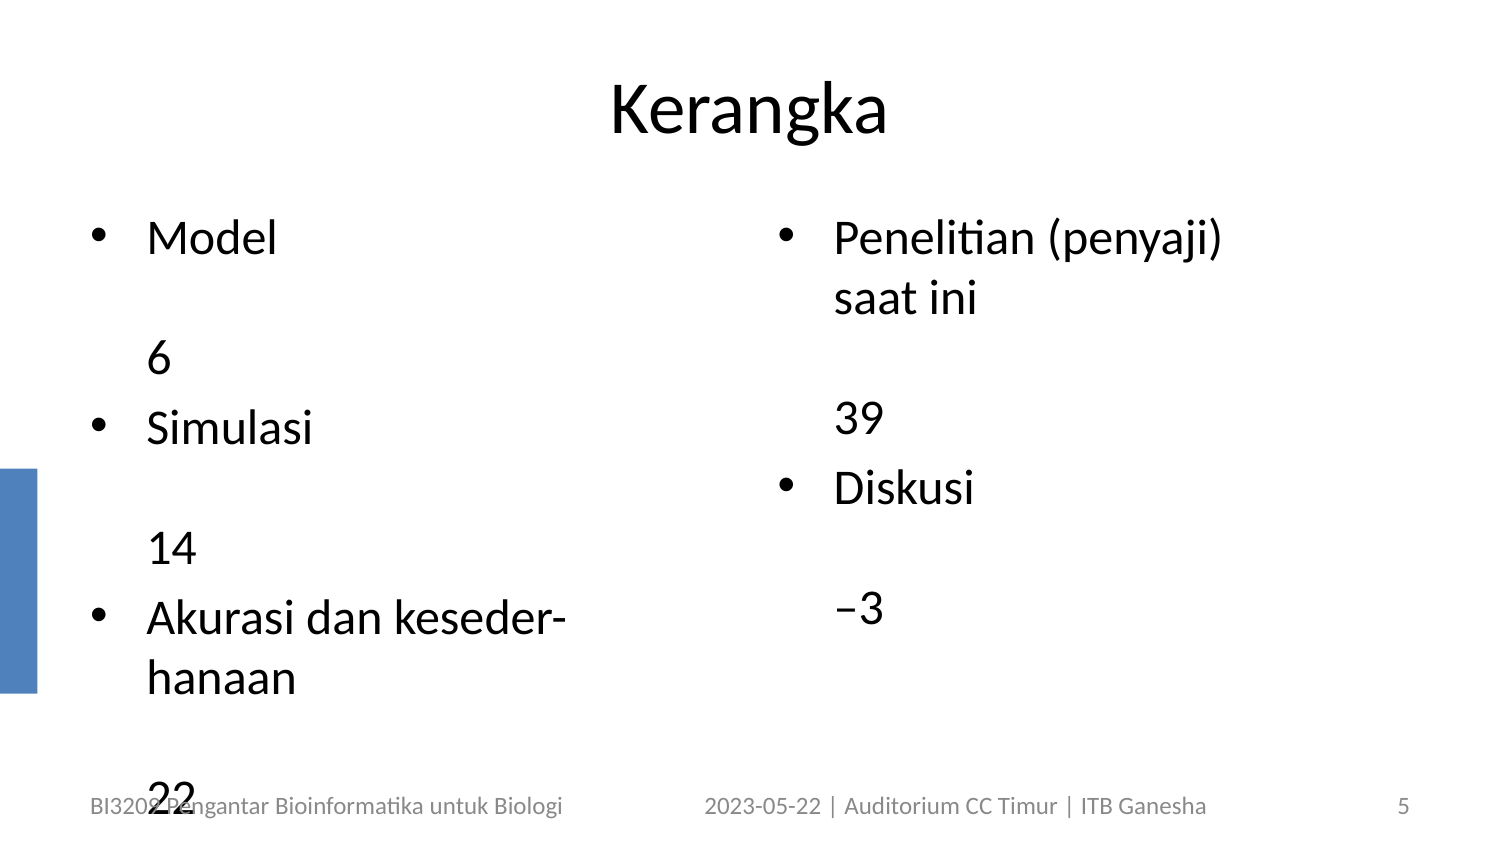

# Kerangka
Model	6
Simulasi	14
Akurasi dan keseder-
hanaan	22
Bioinformatika	32
Fiksi atau impian?	36

Penelitian (penyaji)
saat ini	39
Diskusi	–3
BI3209 Pengantar Bioinformatika untuk Biologi
2023-05-22 | Auditorium CC Timur | ITB Ganesha
5